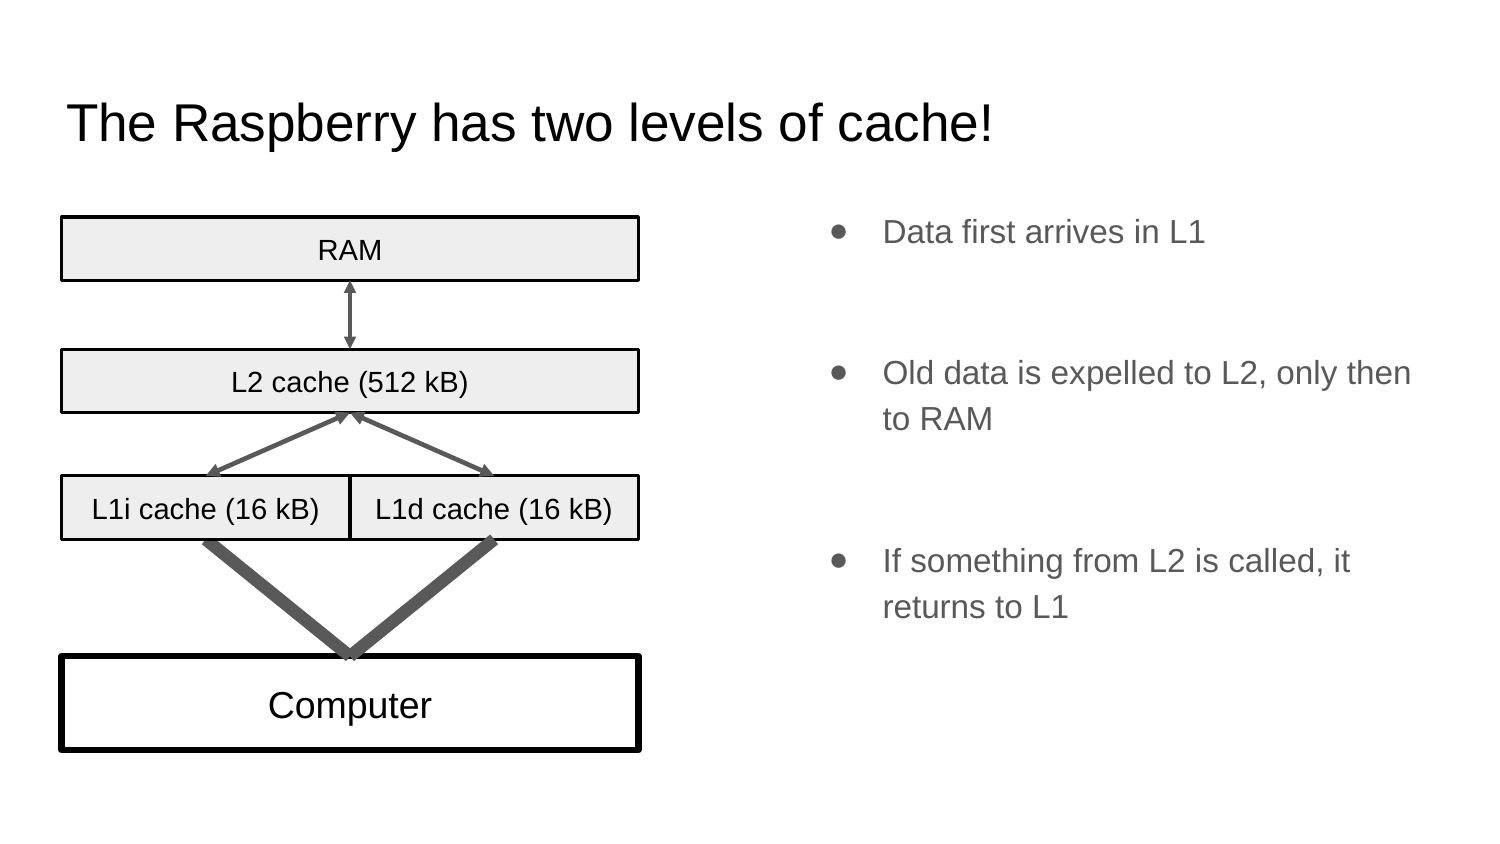

# The Raspberry has two levels of cache!
Data first arrives in L1

Old data is expelled to L2, only then to RAM

If something from L2 is called, it returns to L1
RAM
L2 cache (512 kB)
L1i cache (16 kB)
L1d cache (16 kB)
Computer